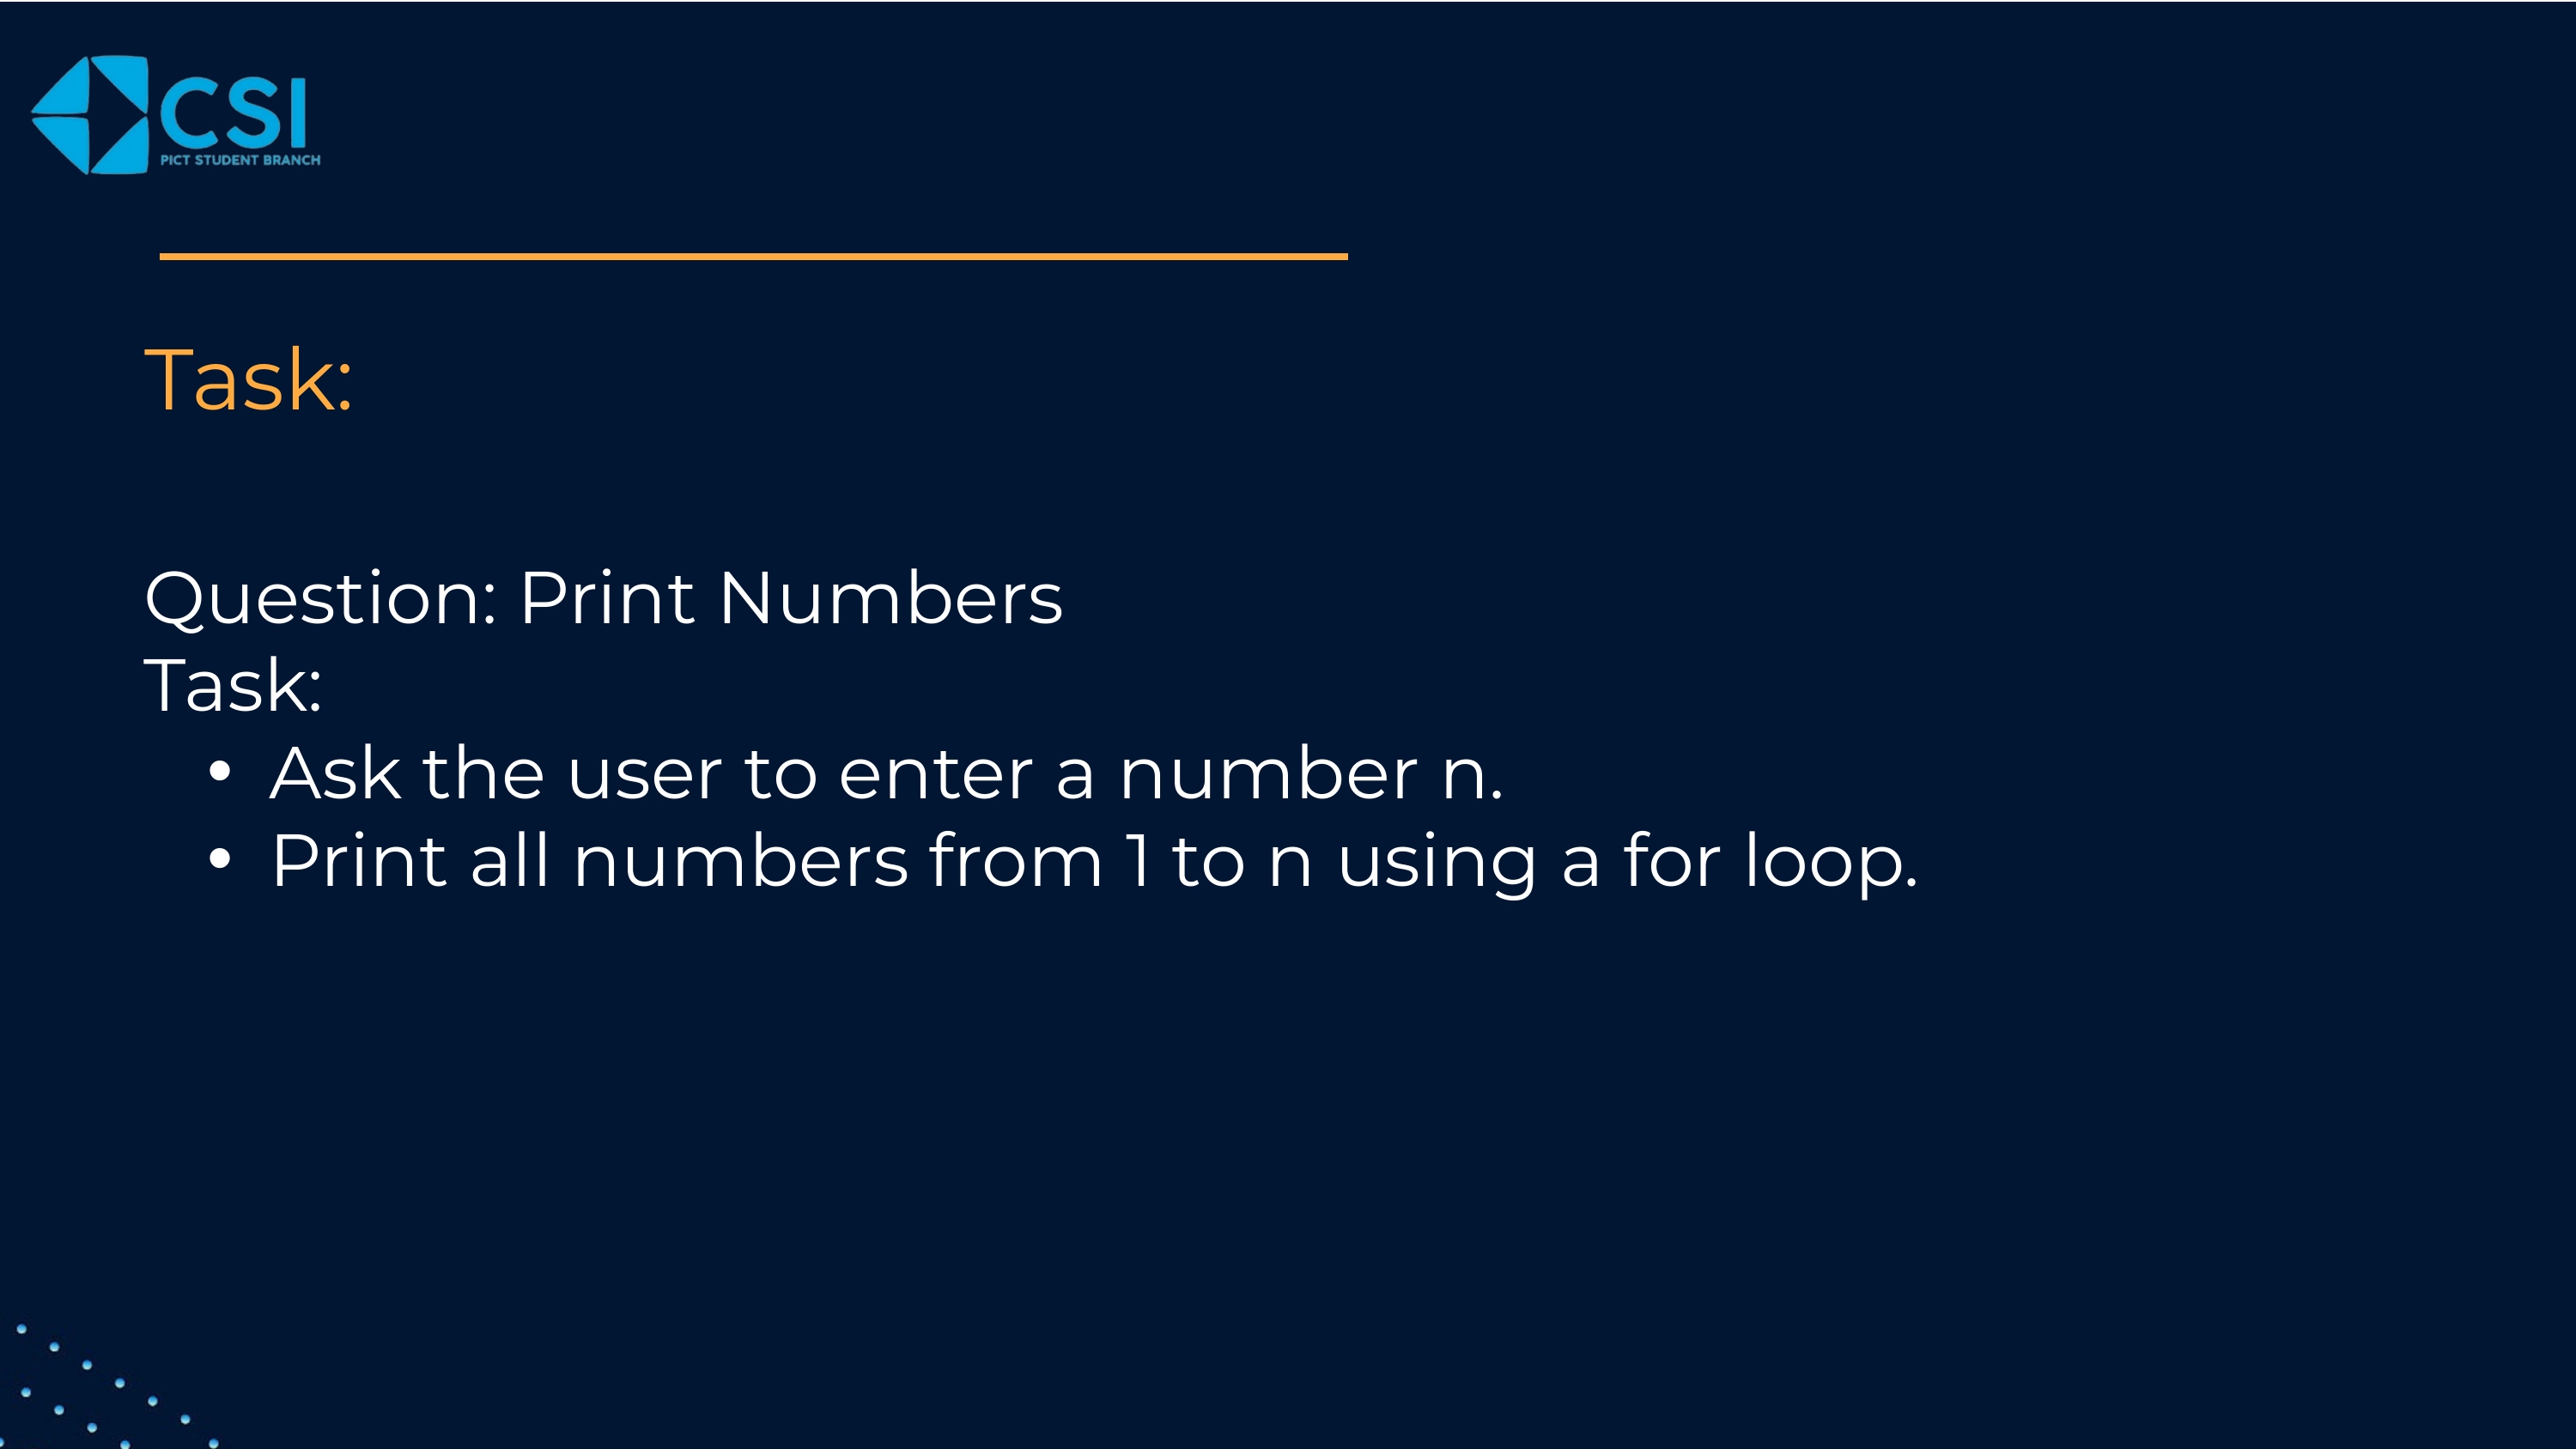

Task:

Question: Print Numbers
Task:
Ask the user to enter a number n.
Print all numbers from 1 to n using a for loop.